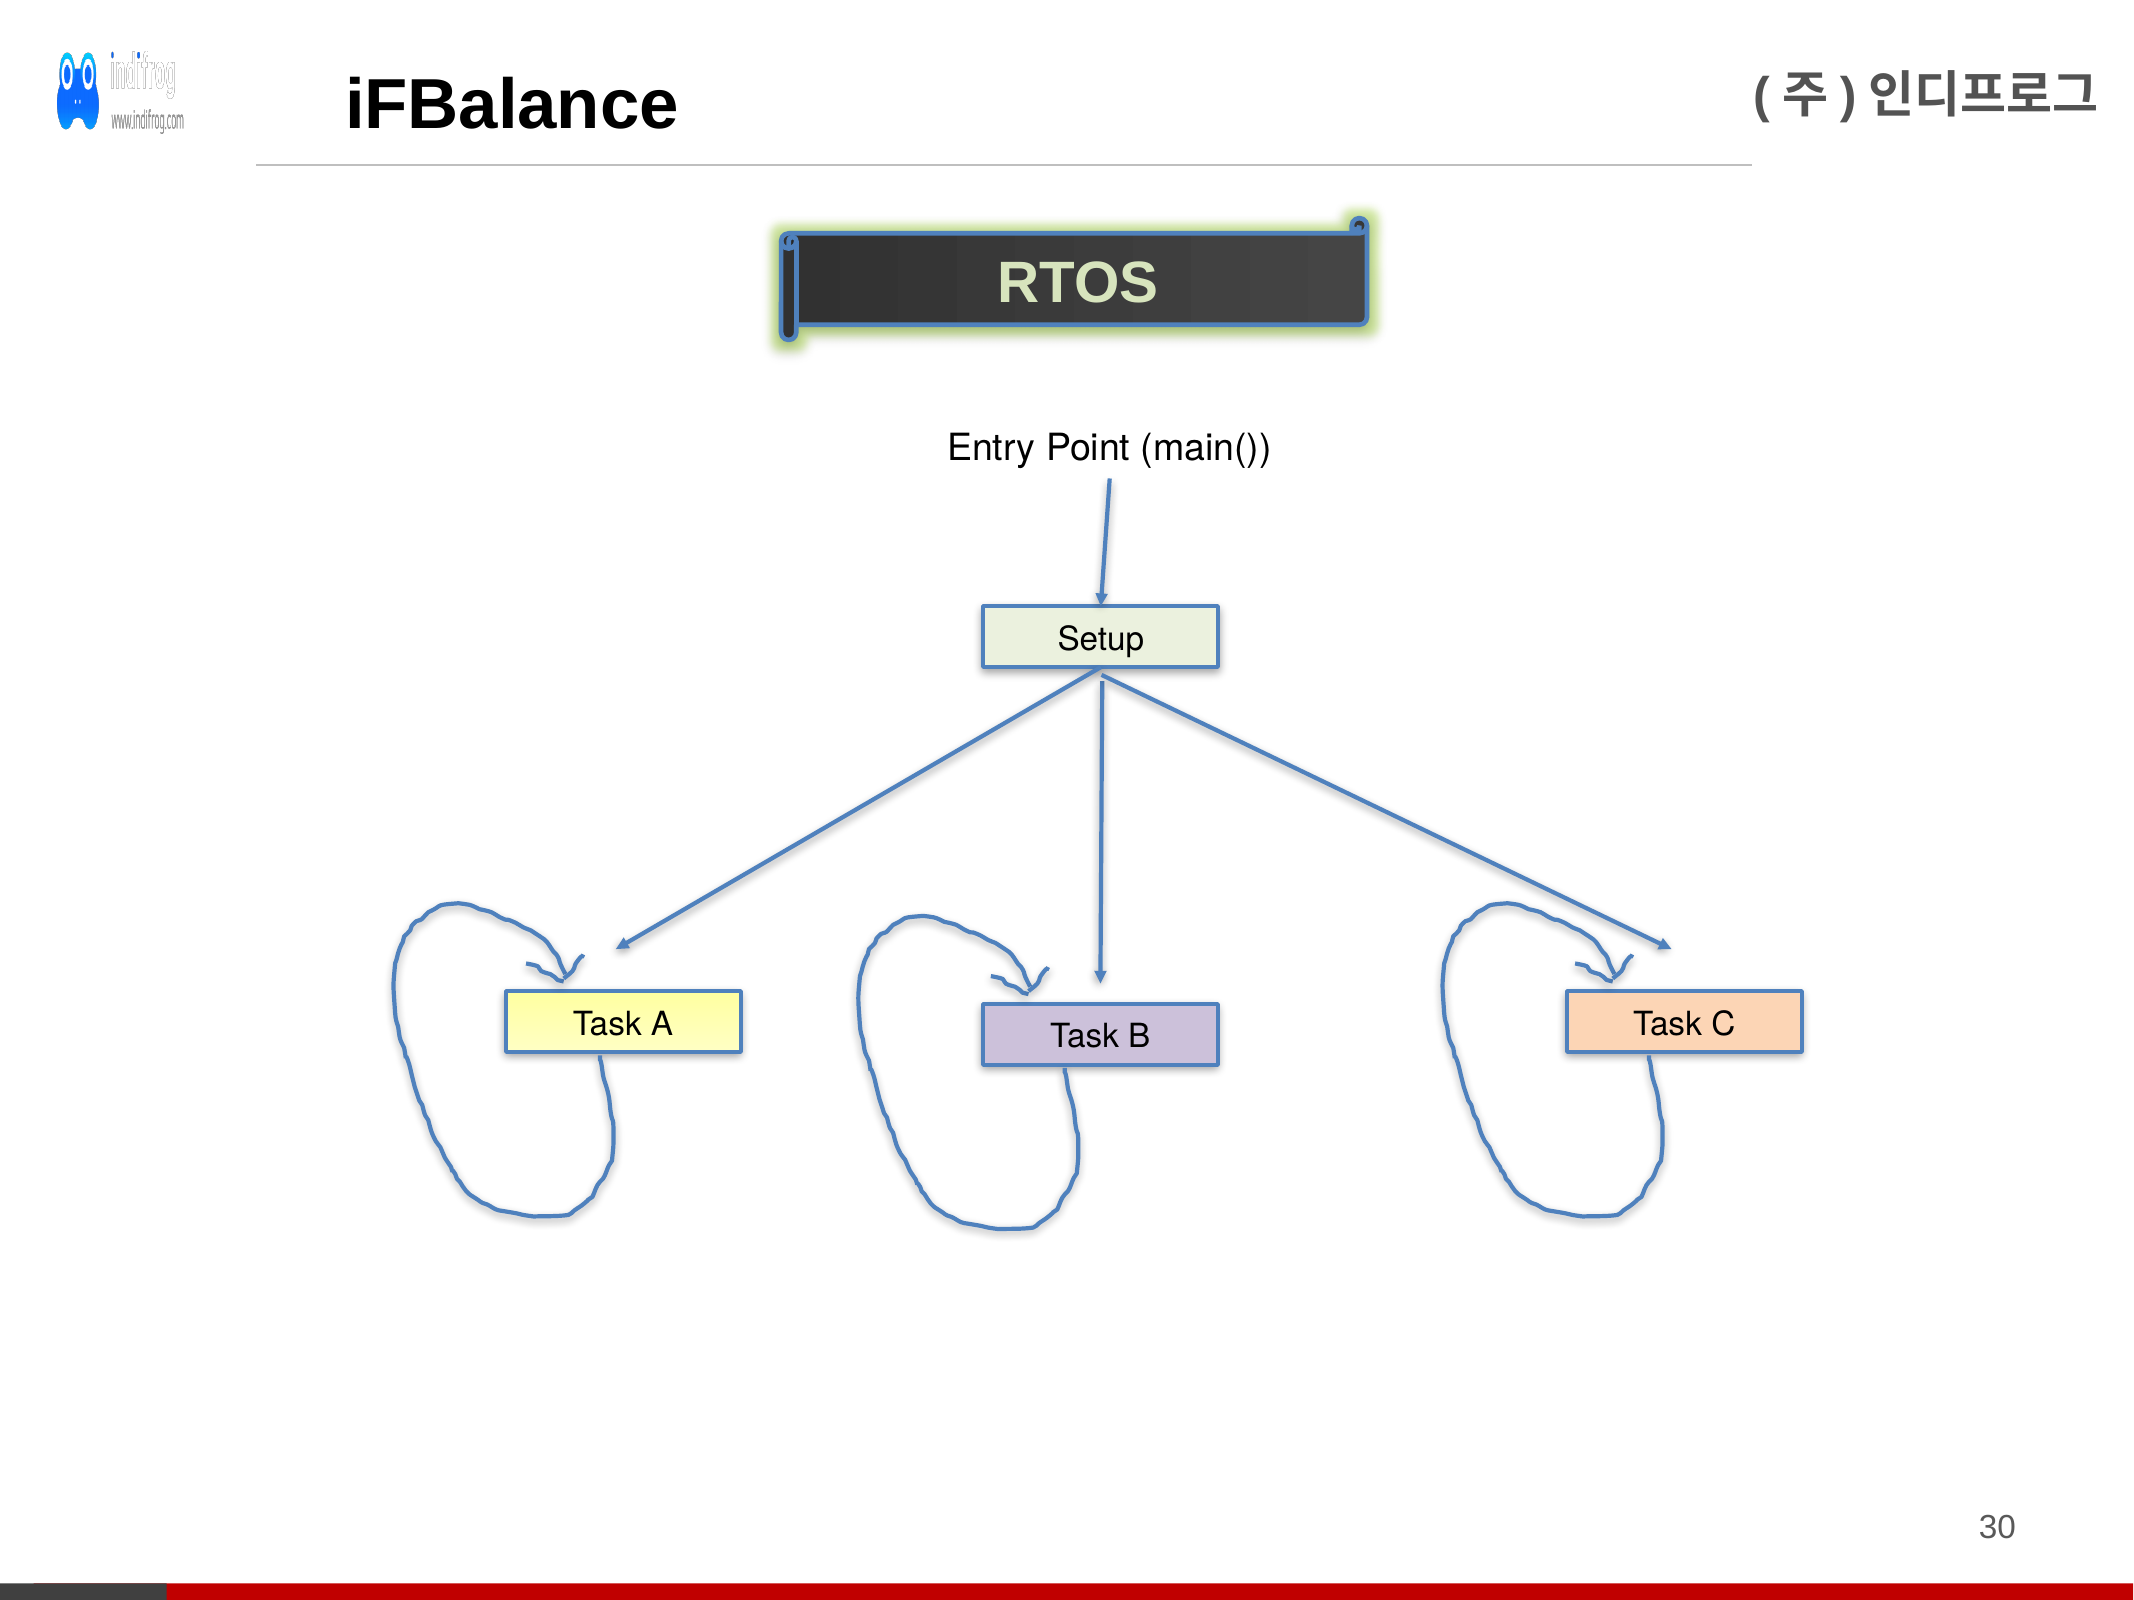

iFBalance
RTOS
Entry Point (main())
Setup

Task C
Task A
Task B
30